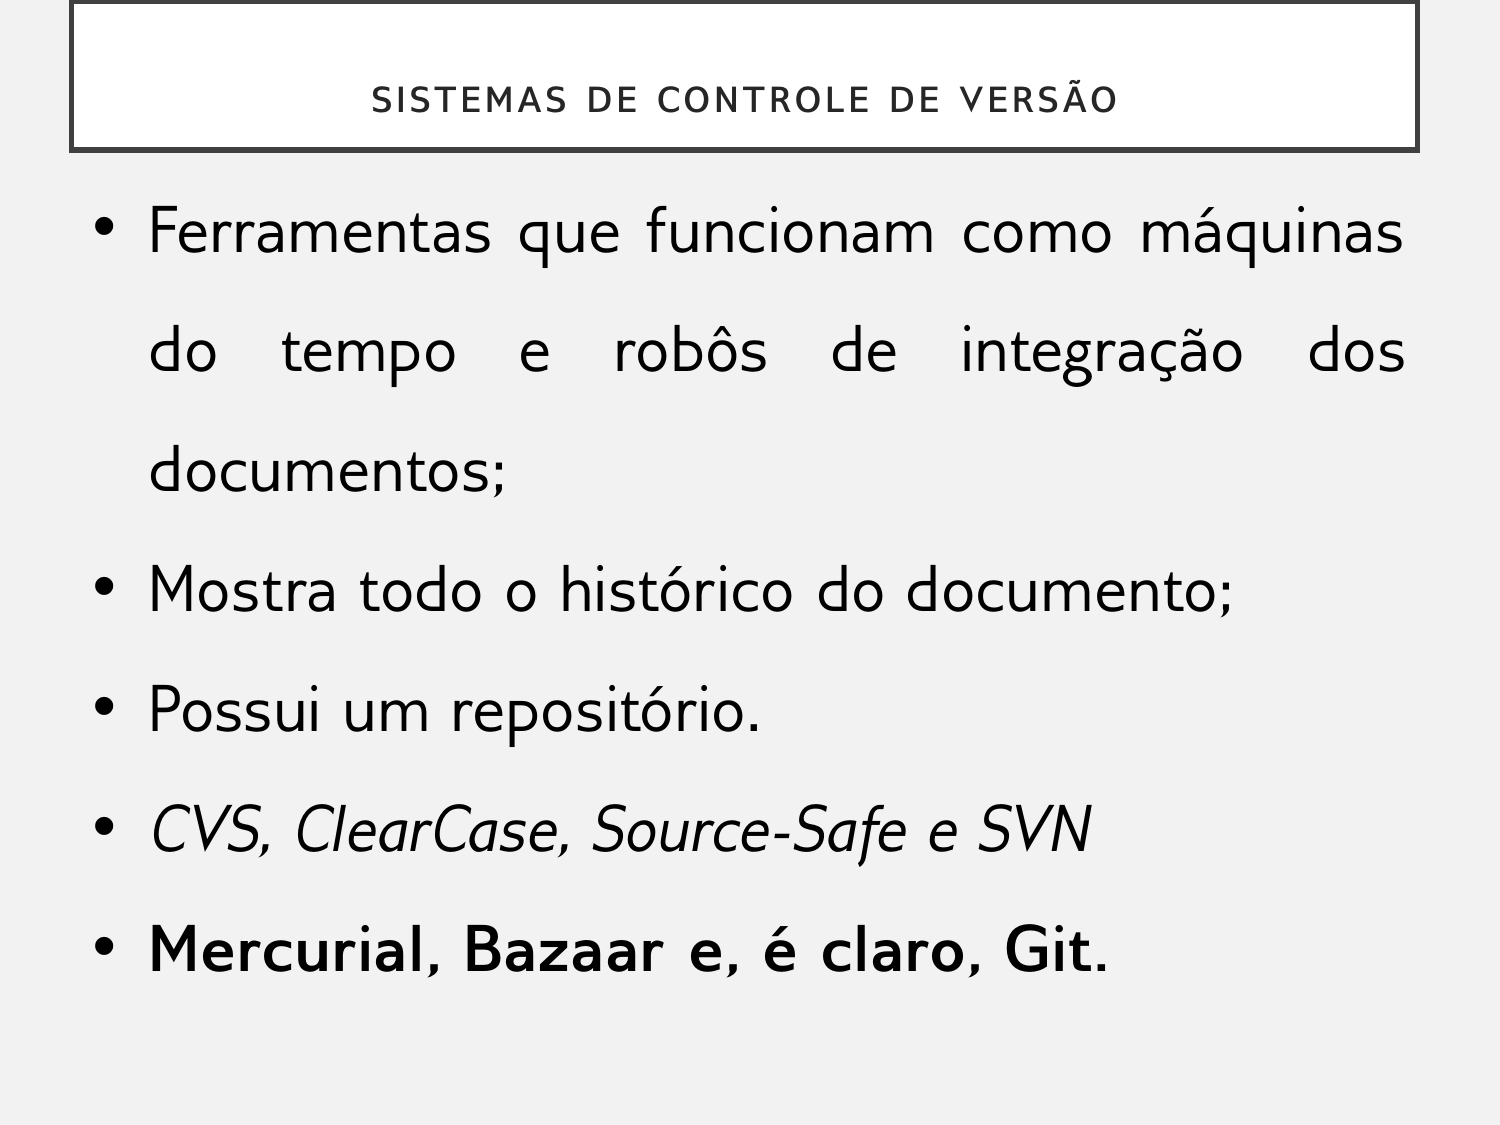

# SISTEMAS DE CONTROLE DE VERSÃO
Ferramentas que funcionam como máquinas do tempo e robôs de integração dos documentos;
Mostra todo o histórico do documento;
Possui um repositório.
CVS, ClearCase, Source-Safe e SVN
Mercurial, Bazaar e, é claro, Git.